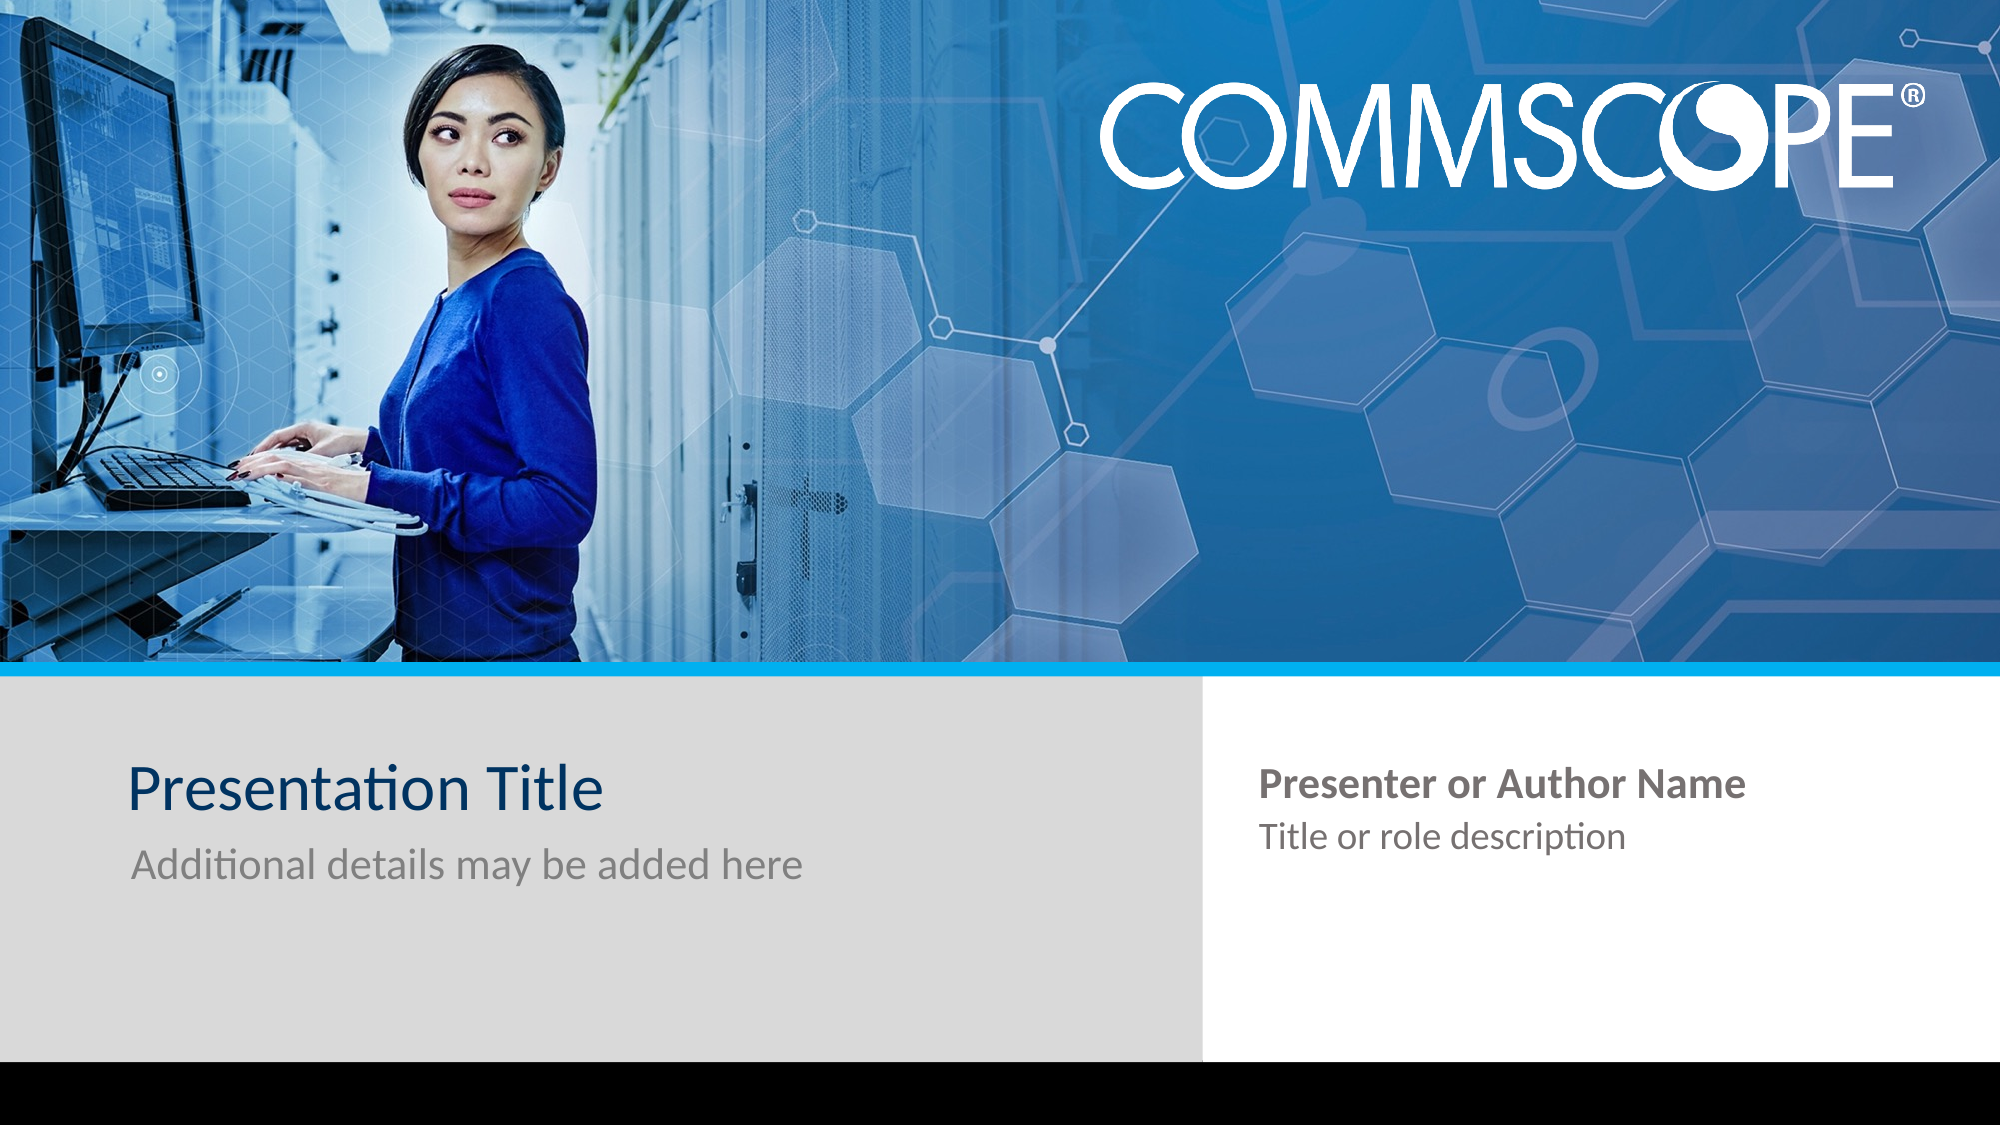

Presentation Title
Presenter or Author Name
Title or role description
Additional details may be added here